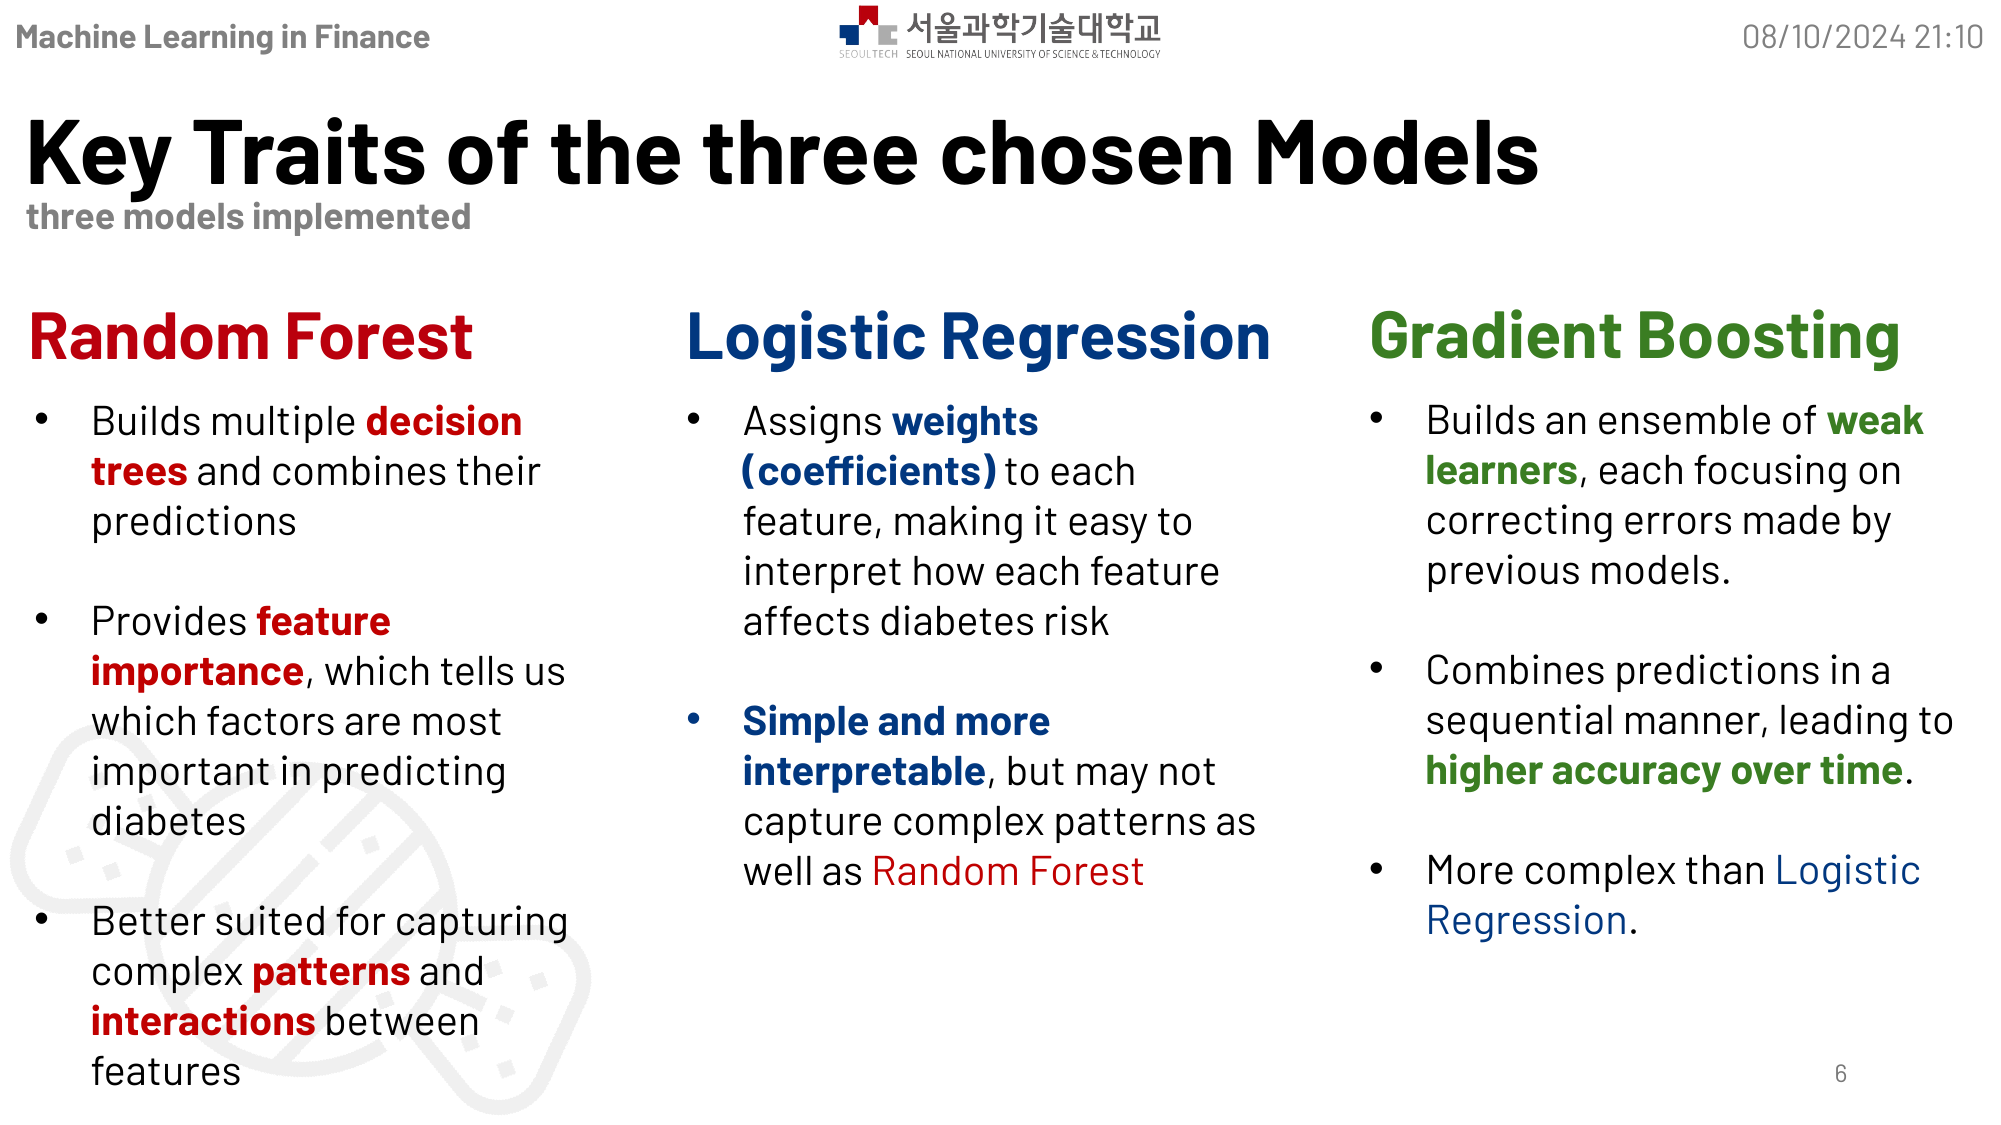

Key Traits of the three chosen Models
three models implemented
Gradient Boosting
Random Forest
Logistic Regression
Builds an ensemble of weak learners, each focusing on correcting errors made by previous models.

Combines predictions in a sequential manner, leading to higher accuracy over time.

More complex than Logistic Regression.
Builds multiple decision trees and combines their predictions

Provides feature importance, which tells us which factors are most important in predicting diabetes

Better suited for capturing complex patterns and interactions between features
Assigns weights (coefficients) to each feature, making it easy to interpret how each feature affects diabetes risk

Simple and more interpretable, but may not capture complex patterns as well as Random Forest
6